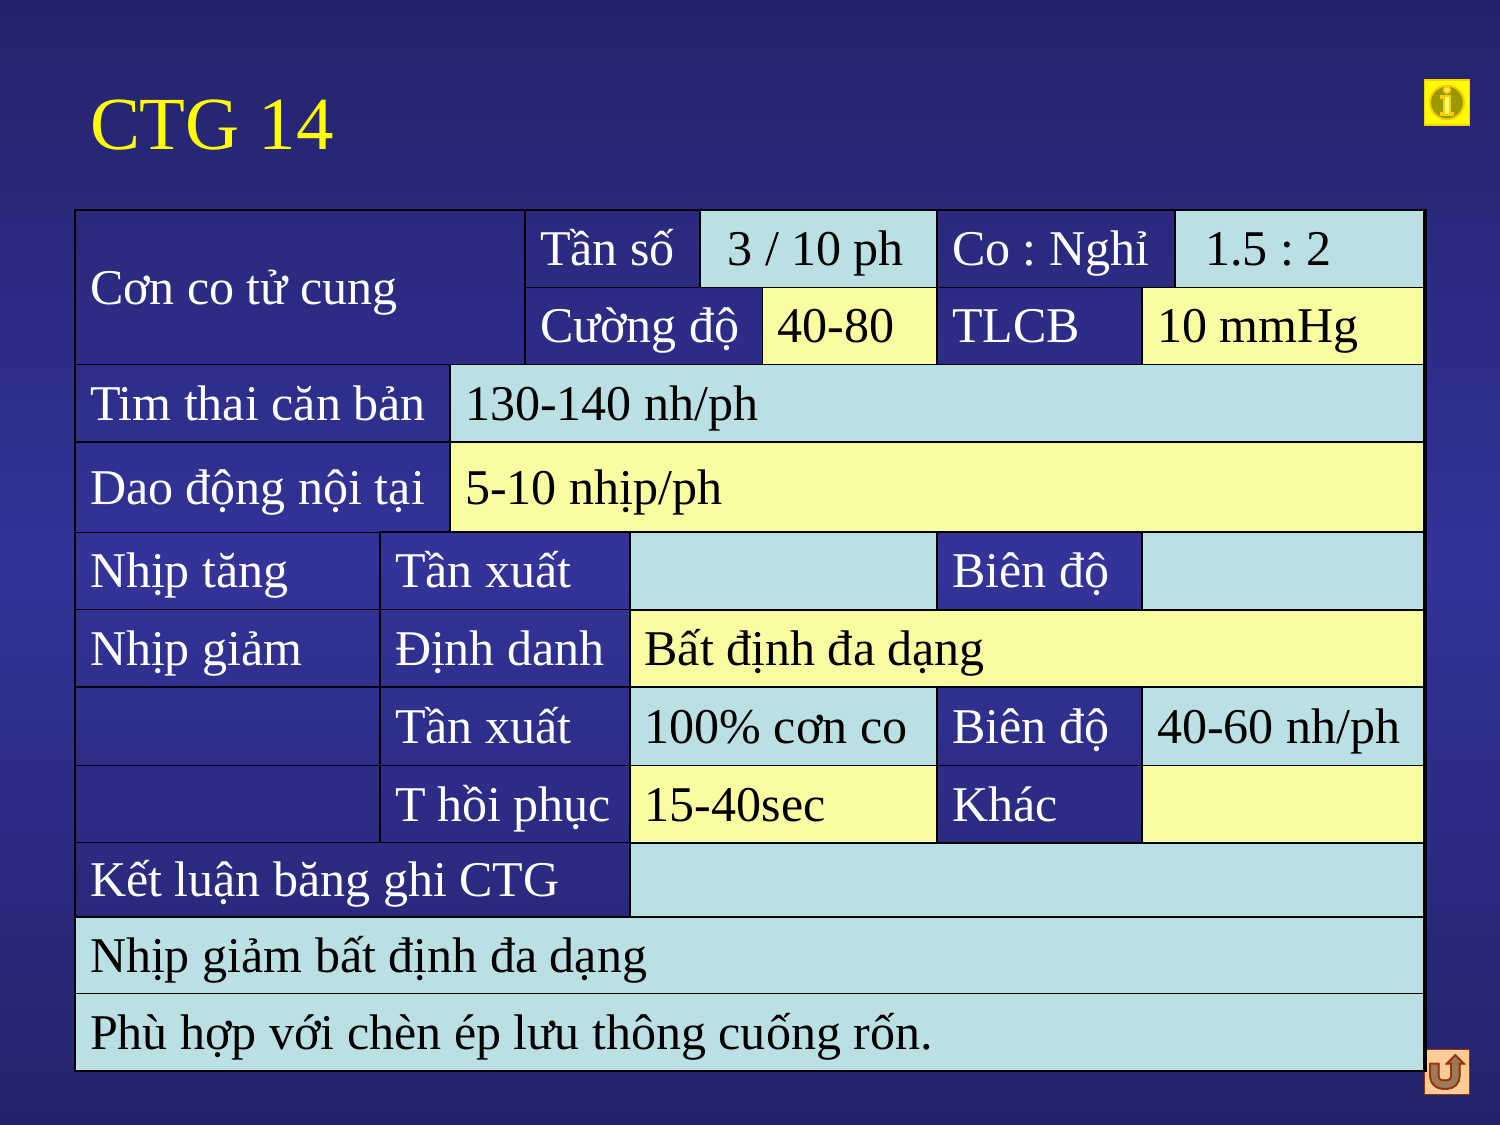

# CTG 14

| Cơn co tử cung |  |  | Tần số |  | 3 / 10 ph |  | Co : Nghỉ |  | 1.5 : 2 |
| --- | --- | --- | --- | --- | --- | --- | --- | --- | --- |
|  |  |  | Cường độ |  |  | 40-80 | TLCB | 10 mmHg |  |
| Tim thai căn bản |  | 130-140 nh/ph |  |  |  |  |  |  |  |
| Dao động nội tại |  | 5-10 nhịp/ph |  |  |  |  |  |  |  |
| Nhịp tăng | Tần xuất |  |  |  |  |  | Biên độ |  |  |
| Nhịp giảm | Định danh |  |  | Bất định đa dạng |  |  |  |  |  |
|  | Tần xuất |  |  | 100% cơn co |  |  | Biên độ | 40-60 nh/ph |  |
|  | T hồi phục |  |  | 15-40sec |  |  | Khác |  |  |
| Kết luận băng ghi CTG |  |  |  |  |  |  |  |  |  |
| Nhịp giảm bất định đa dạng |  |  |  |  |  |  |  |  |  |
| Phù hợp với chèn ép lưu thông cuống rốn. |  |  |  |  |  |  |  |  |  |